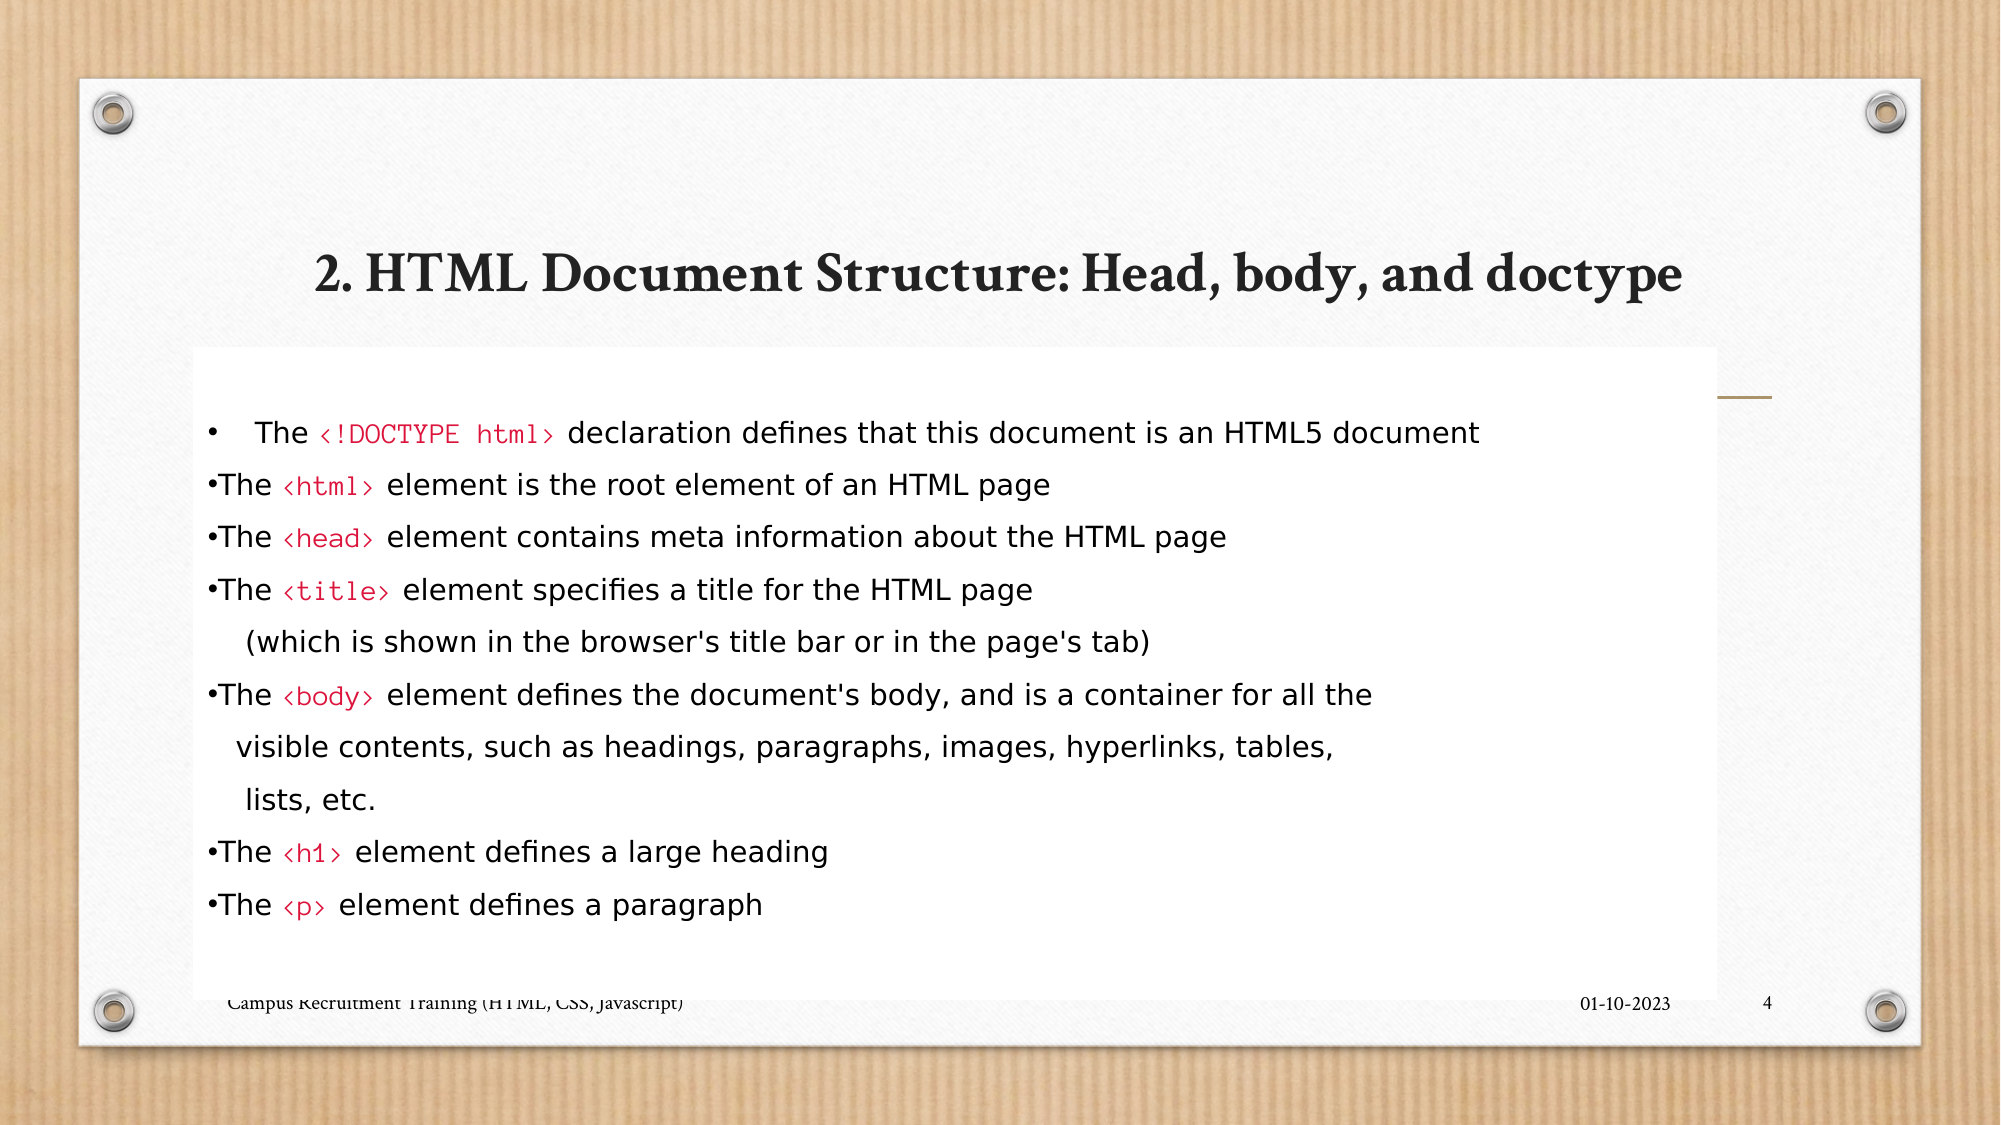

# 2. HTML Document Structure: Head, body, and doctype
The <!DOCTYPE html> declaration defines that this document is an HTML5 document
The <html> element is the root element of an HTML page
The <head> element contains meta information about the HTML page
The <title> element specifies a title for the HTML page
    (which is shown in the browser's title bar or in the page's tab)
The <body> element defines the document's body, and is a container for all the
   visible contents, such as headings, paragraphs, images, hyperlinks, tables,
    lists, etc.
The <h1> element defines a large heading
The <p> element defines a paragraph

Campus Recruitment Training (HTML, CSS, Javascript)
01-10-2023
4